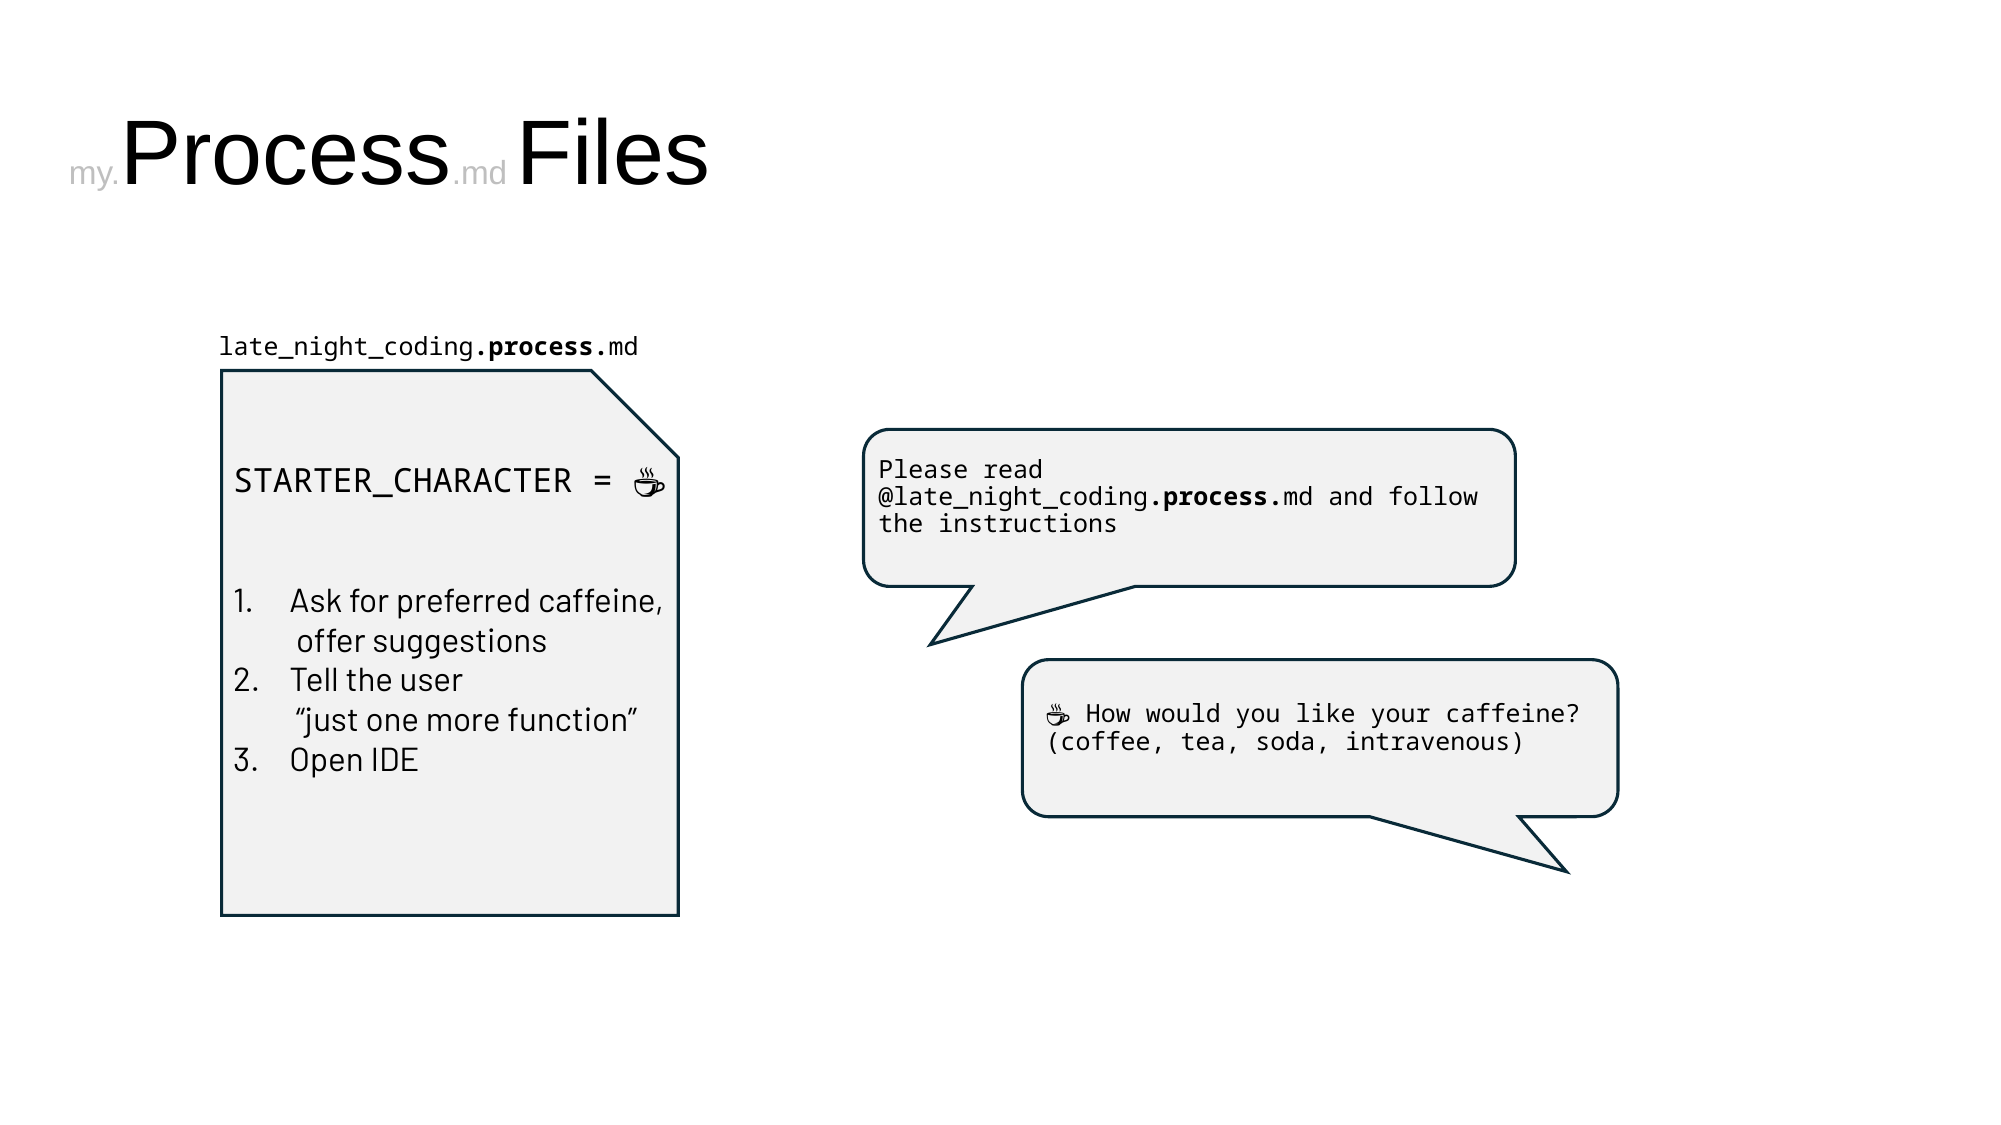

my.Process.md Files
late_night_coding.process.md

STARTER_CHARACTER = ☕

Ask for preferred caffeine,
 offer suggestions
Tell the user
 “just one more function”
Open IDE

Please read @late_night_coding.process.md and follow the instructions

☕ How would you like your caffeine?
(coffee, tea, soda, intravenous)